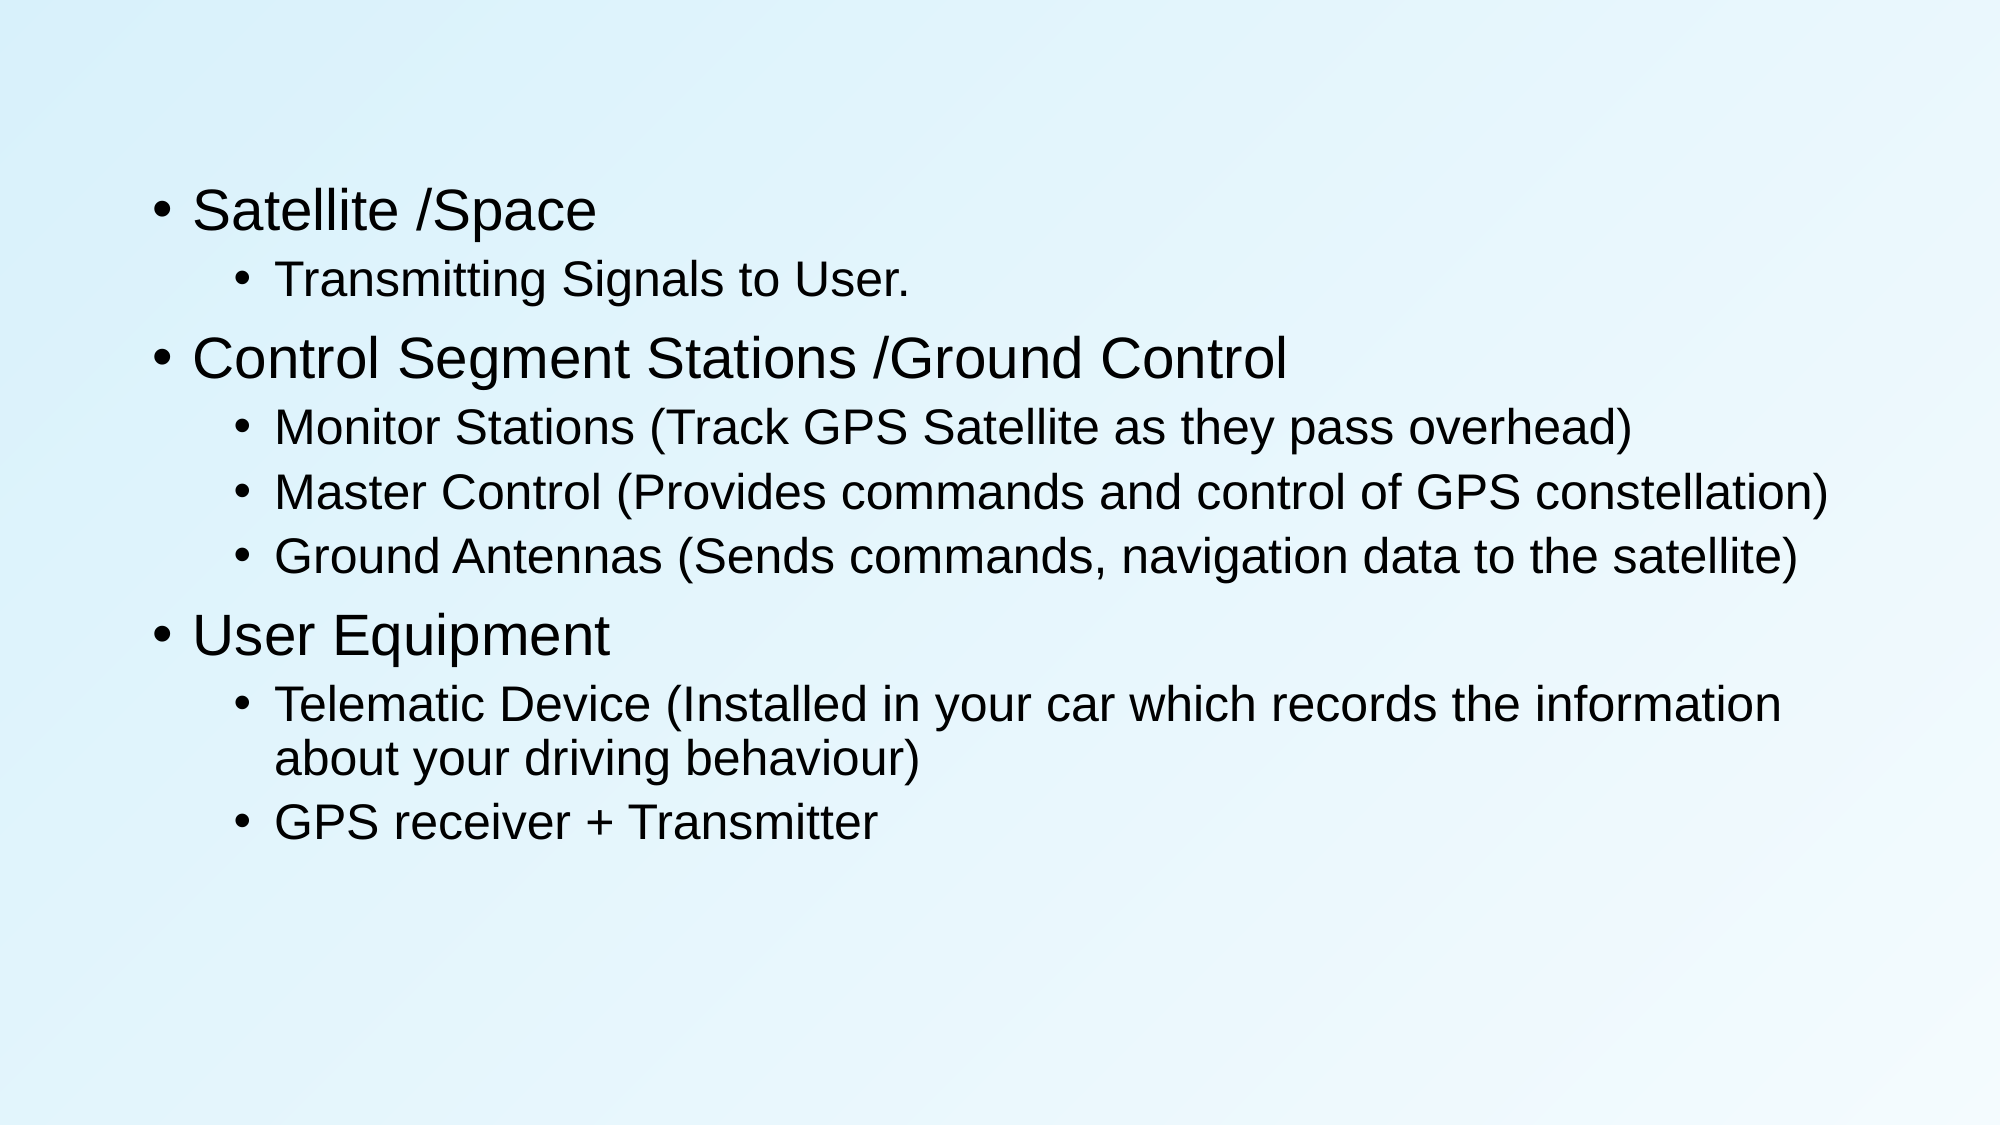

Satellite /Space
Transmitting Signals to User.
Control Segment Stations /Ground Control
Monitor Stations (Track GPS Satellite as they pass overhead)
Master Control (Provides commands and control of GPS constellation)
Ground Antennas (Sends commands, navigation data to the satellite)
User Equipment
Telematic Device (Installed in your car which records the information about your driving behaviour)
GPS receiver + Transmitter